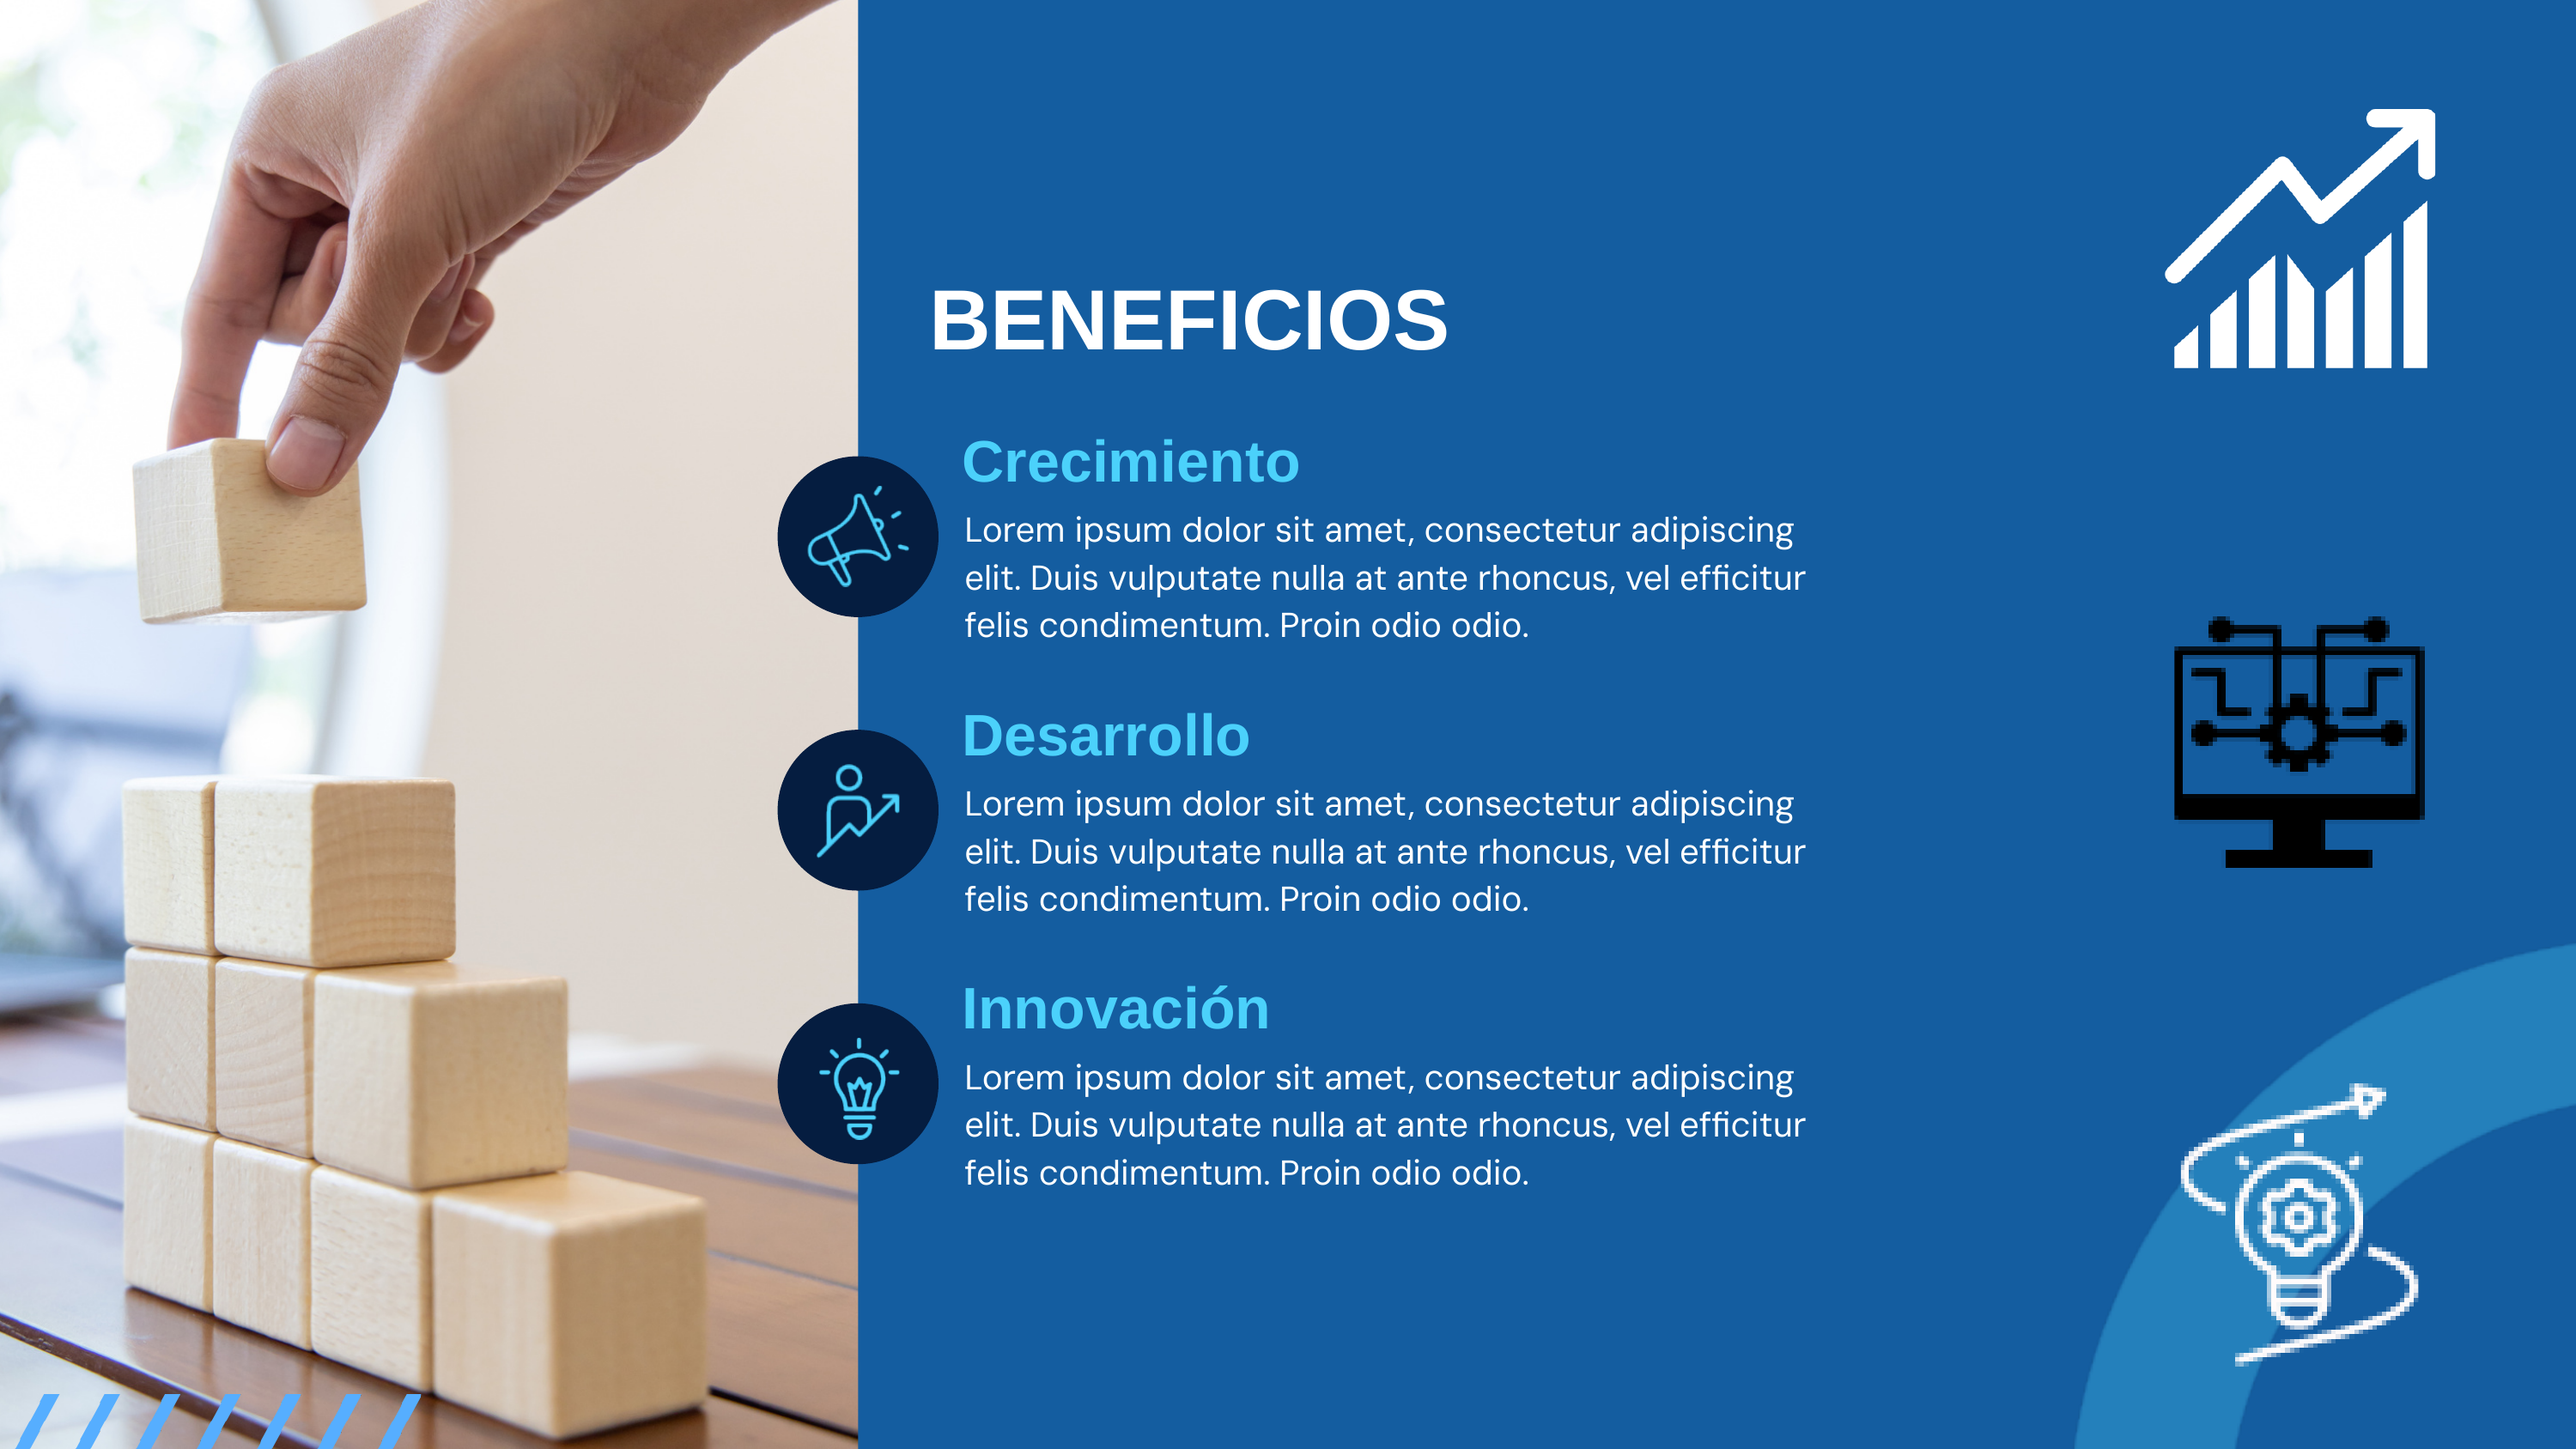

BENEFICIOS
Crecimiento

Lorem ipsum dolor sit amet, consectetur adipiscing elit. Duis vulputate nulla at ante rhoncus, vel efficitur felis condimentum. Proin odio odio.

Desarrollo

Lorem ipsum dolor sit amet, consectetur adipiscing elit. Duis vulputate nulla at ante rhoncus, vel efficitur felis condimentum. Proin odio odio.

Innovación

Lorem ipsum dolor sit amet, consectetur adipiscing elit. Duis vulputate nulla at ante rhoncus, vel efficitur felis condimentum. Proin odio odio.